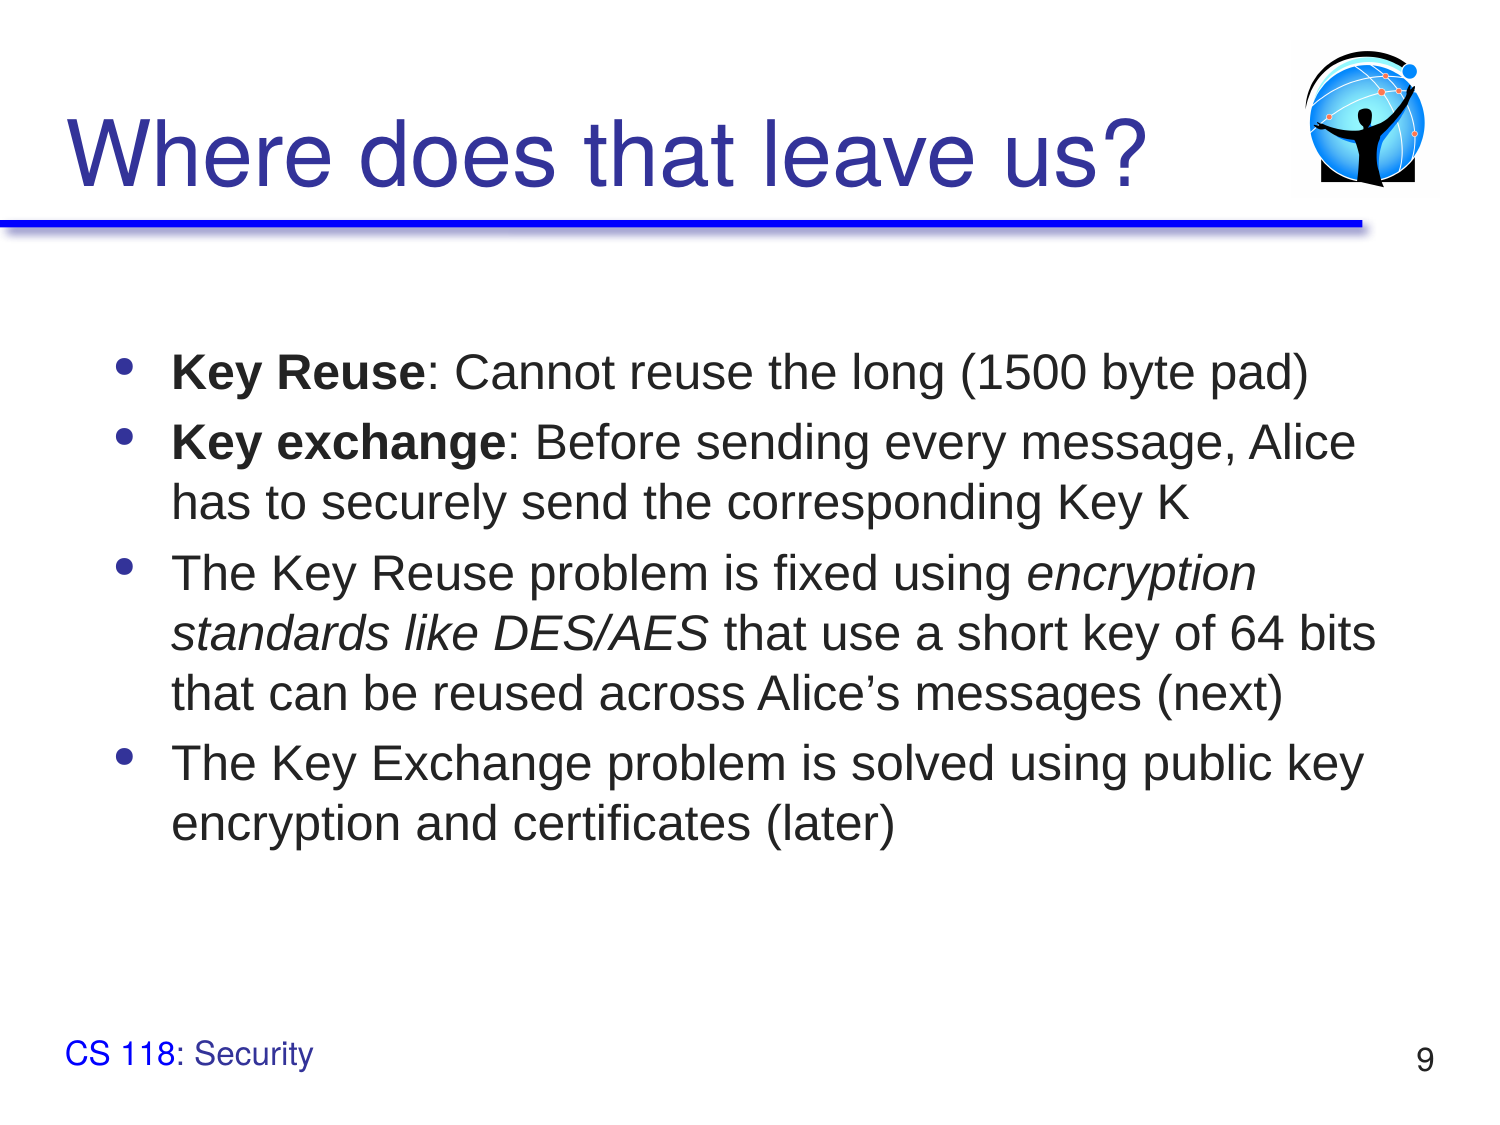

# Where does that leave us?

Key Reuse: Cannot reuse the long (1500 byte pad)
Key exchange: Before sending every message, Alice has to securely send the corresponding Key K
The Key Reuse problem is fixed using encryption standards like DES/AES that use a short key of 64 bits that can be reused across Alice’s messages (next)
The Key Exchange problem is solved using public key encryption and certificates (later)
CS 118: Security
9